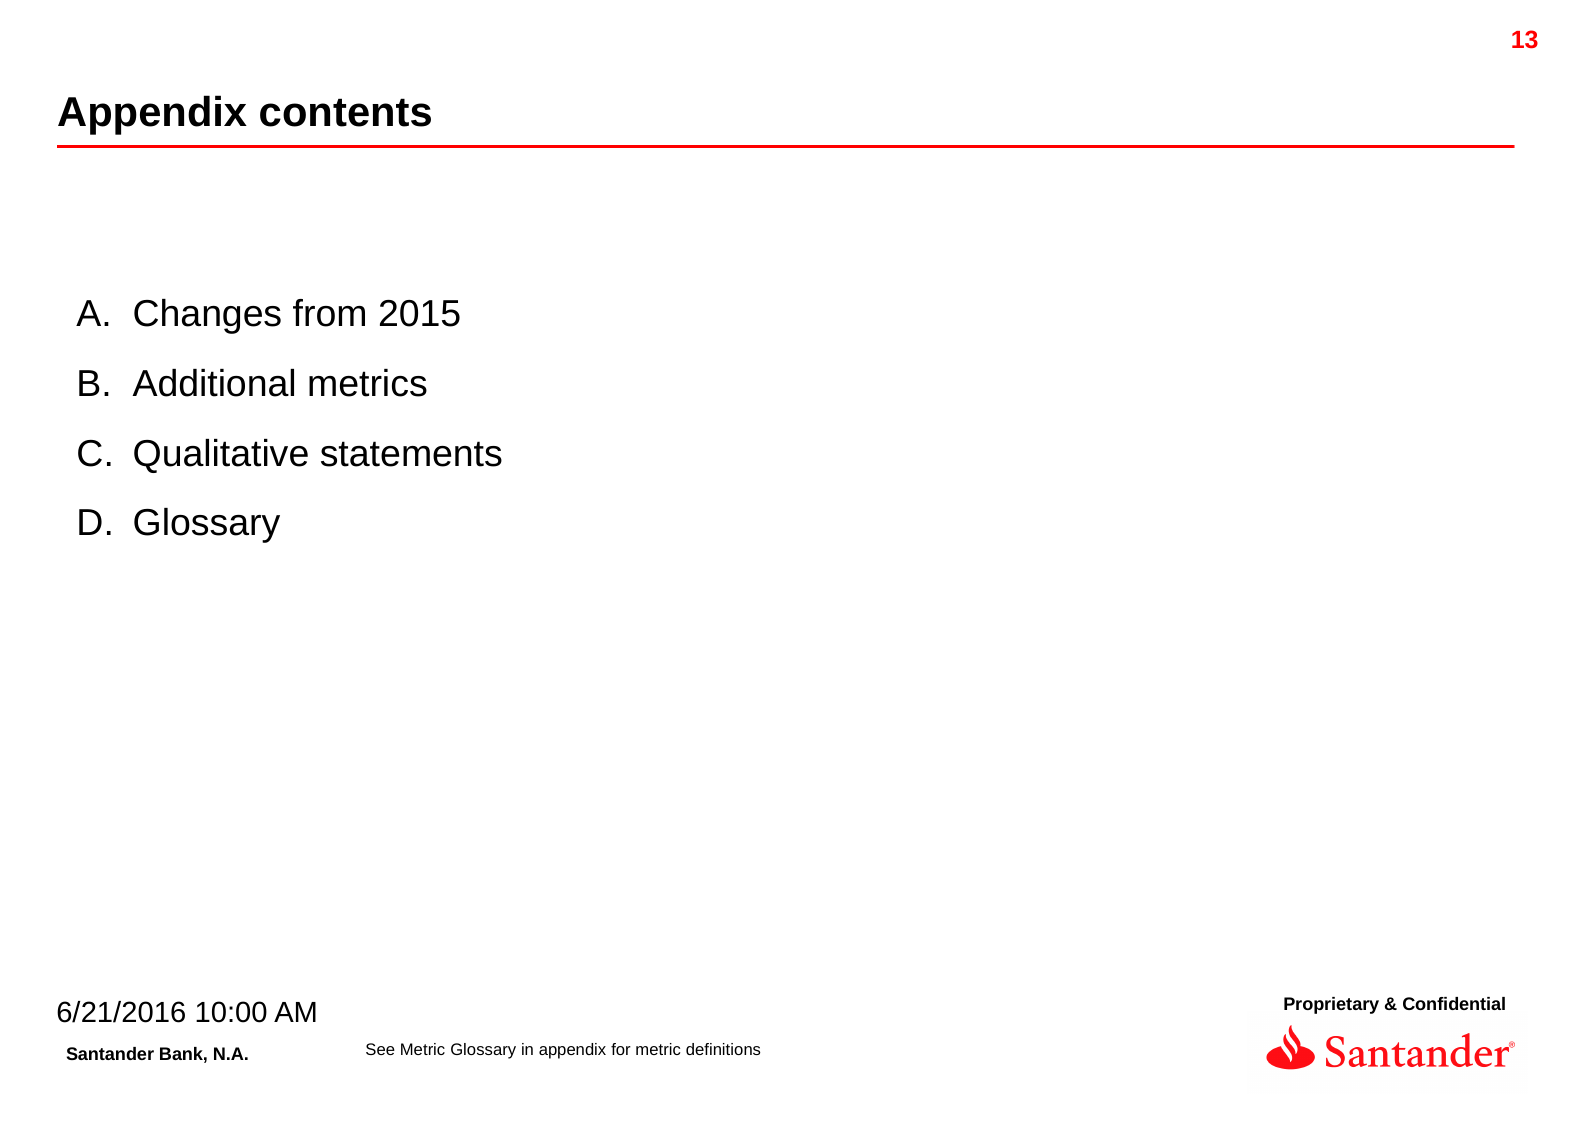

Appendix contents
Changes from 2015
Additional metrics
Qualitative statements
Glossary

See Metric Glossary in appendix for metric definitions